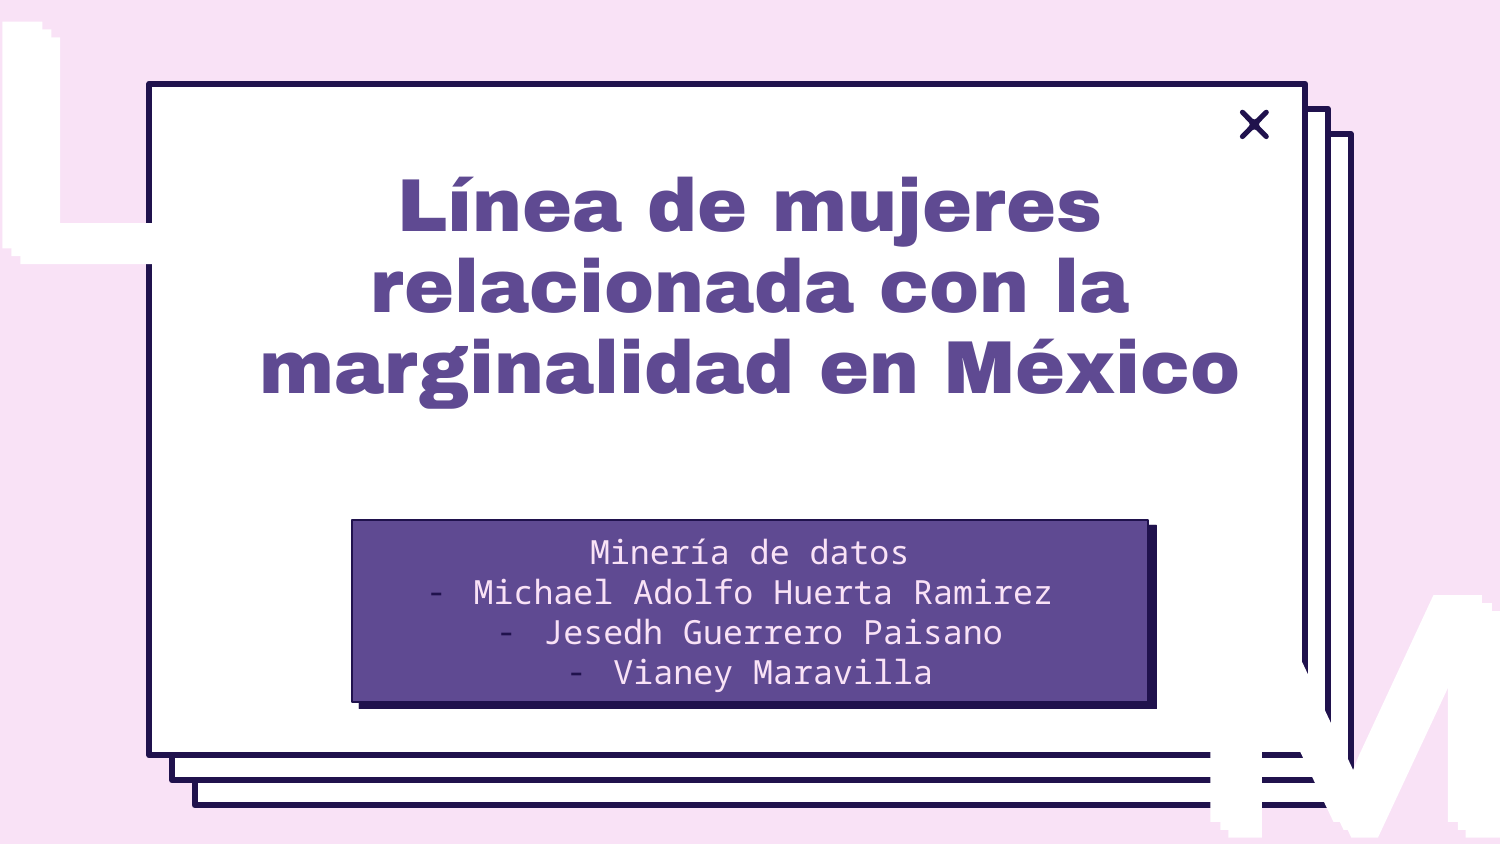

L
L
L
# Línea de mujeres relacionada con la marginalidad en México

Minería de datos
Michael Adolfo Huerta Ramirez
Jesedh Guerrero Paisano
Vianey Maravilla
M
M
M